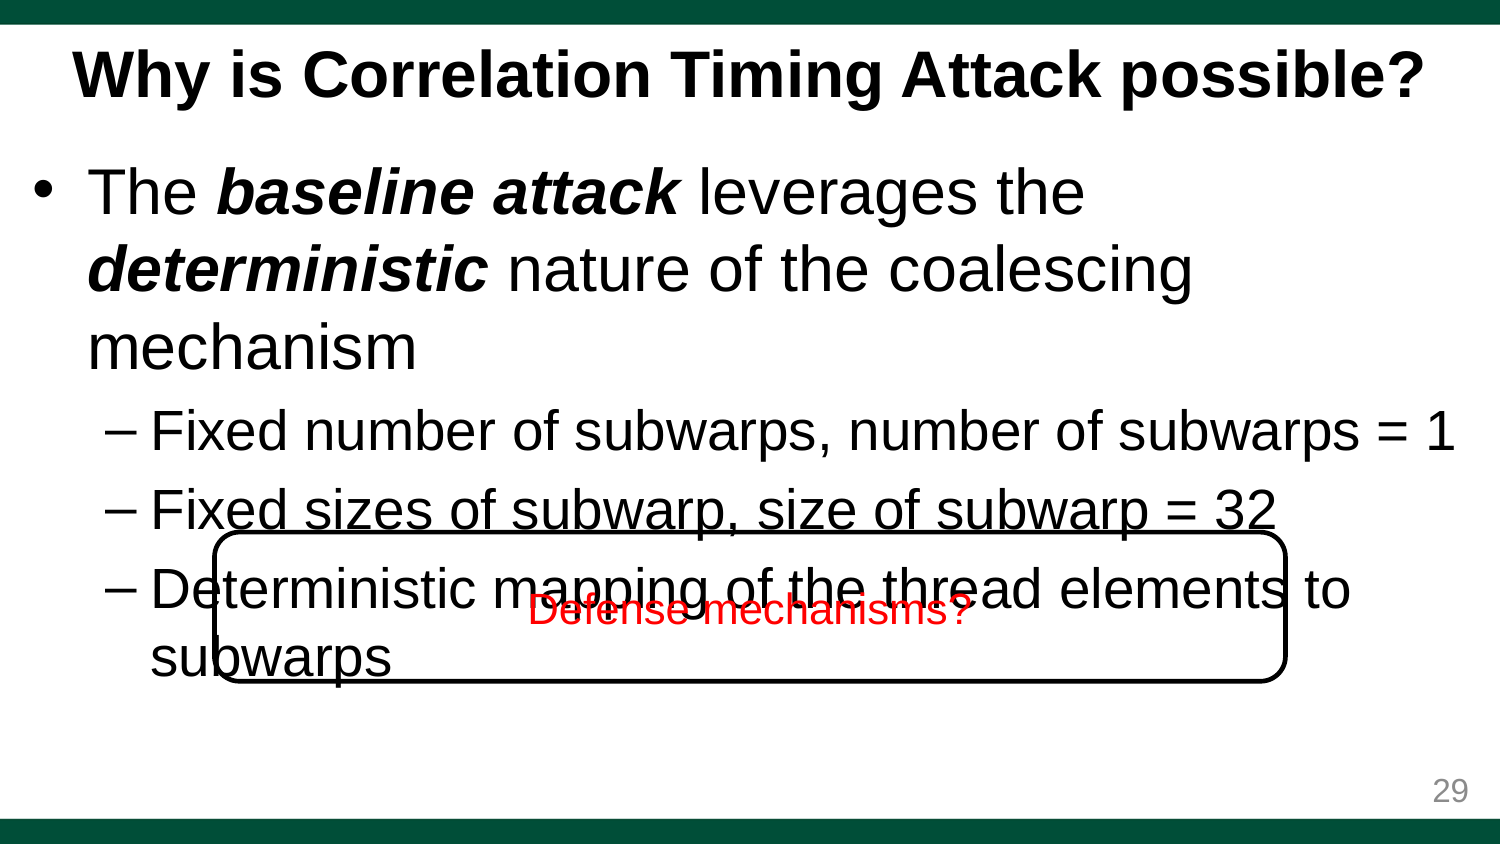

# Why is Correlation Timing Attack possible?
The baseline attack leverages the deterministic nature of the coalescing mechanism
Fixed number of subwarps, number of subwarps = 1
Fixed sizes of subwarp, size of subwarp = 32
Deterministic mapping of the thread elements to subwarps
Defense mechanisms?
29